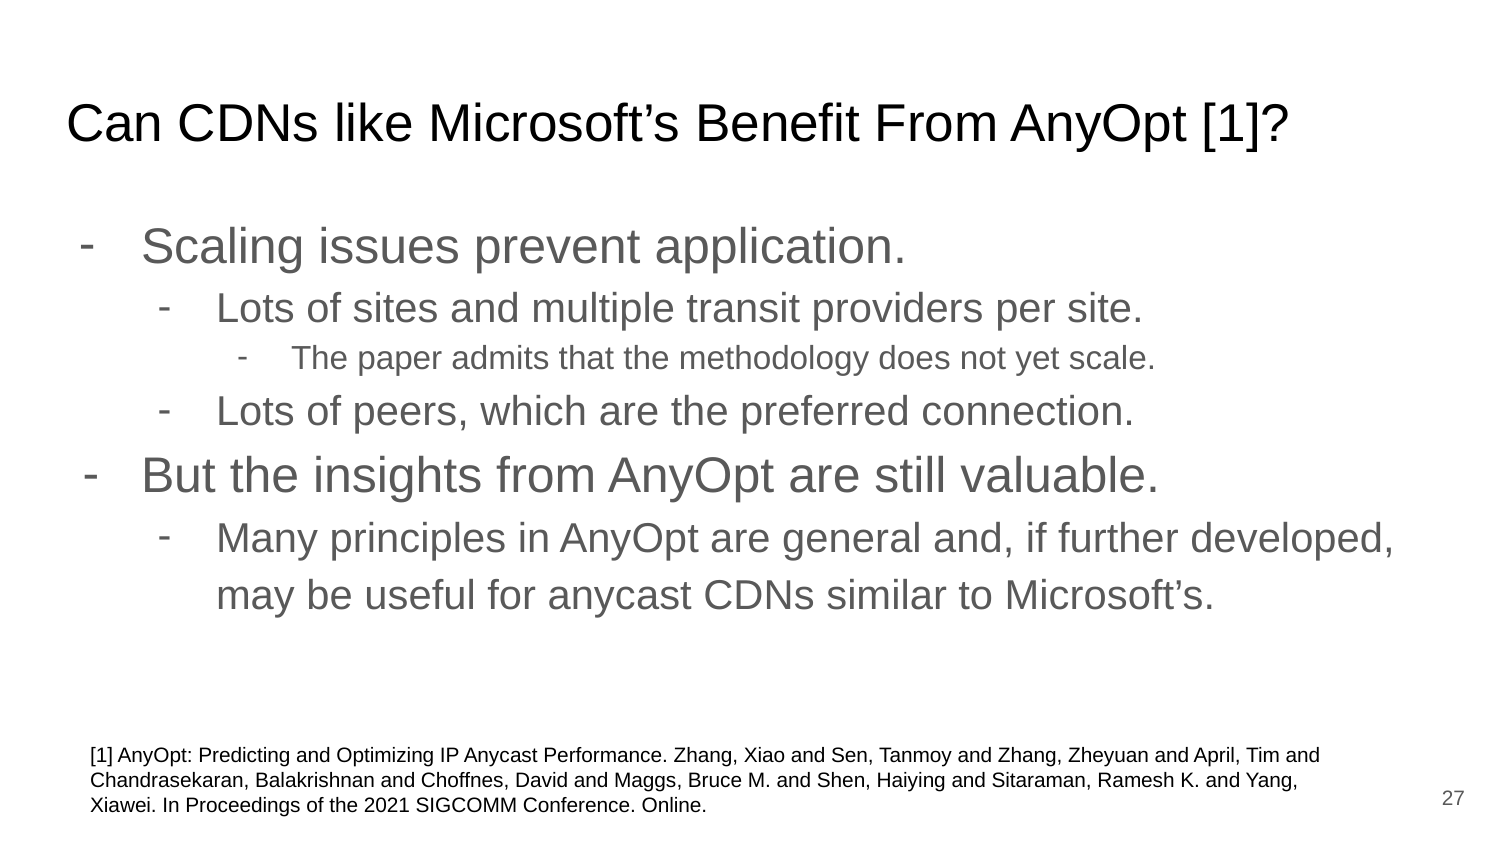

# Can CDNs like Microsoft’s Benefit From AnyOpt [1]?
Scaling issues prevent application.
Lots of sites and multiple transit providers per site.
The paper admits that the methodology does not yet scale.
Lots of peers, which are the preferred connection.
But the insights from AnyOpt are still valuable.
Many principles in AnyOpt are general and, if further developed, may be useful for anycast CDNs similar to Microsoft’s.
[1] AnyOpt: Predicting and Optimizing IP Anycast Performance. Zhang, Xiao and Sen, Tanmoy and Zhang, Zheyuan and April, Tim and Chandrasekaran, Balakrishnan and Choffnes, David and Maggs, Bruce M. and Shen, Haiying and Sitaraman, Ramesh K. and Yang, Xiawei. In Proceedings of the 2021 SIGCOMM Conference. Online.
27